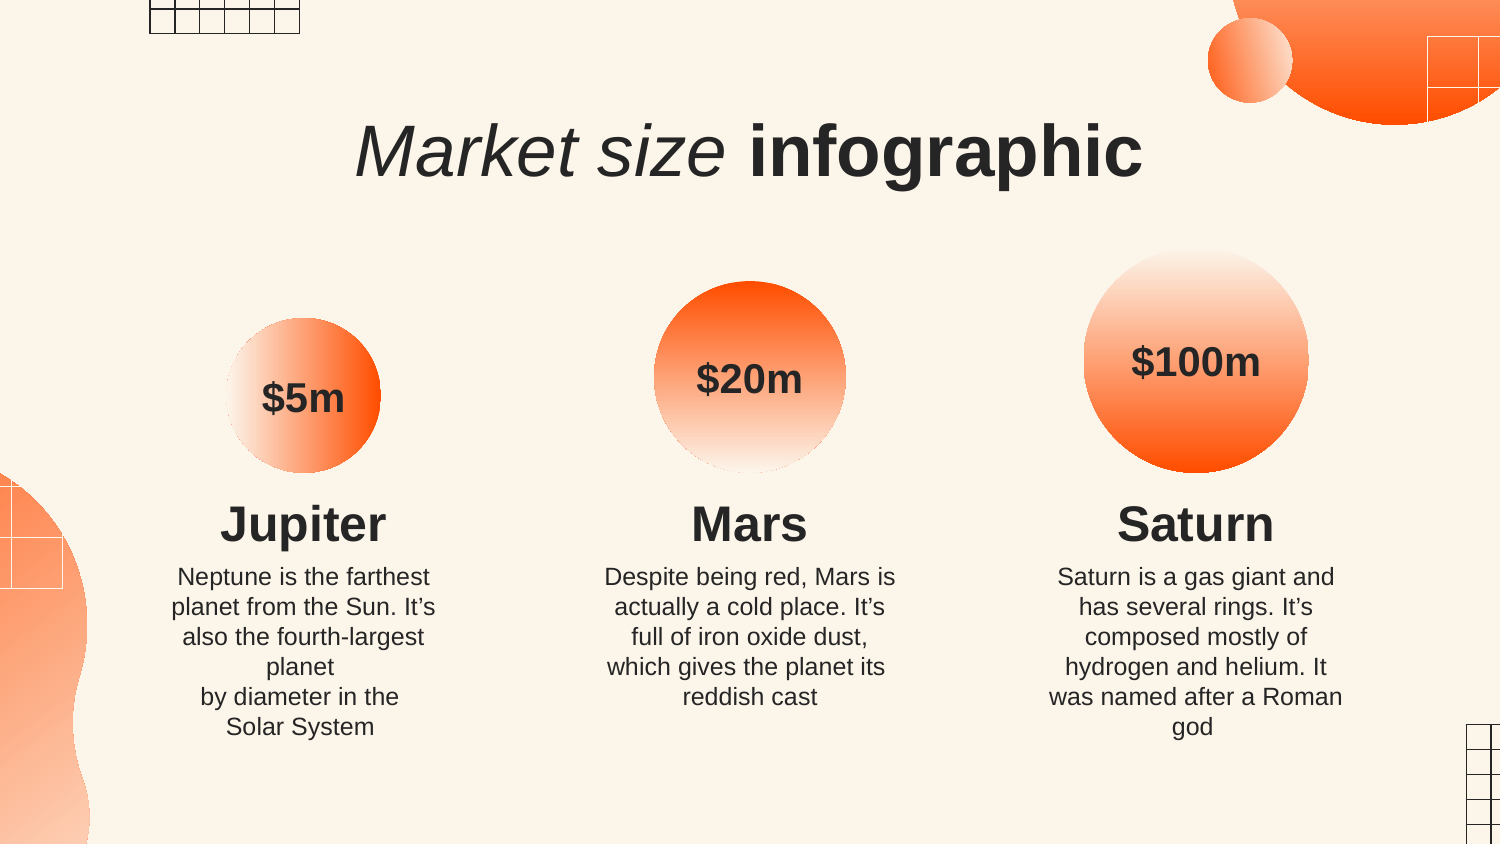

# Market size infographic
$100m
$20m
$5m
Jupiter
Mars
Saturn
Neptune is the farthest planet from the Sun. It’s also the fourth-largest planet
by diameter in the
Solar System
Despite being red, Mars is actually a cold place. It’s full of iron oxide dust, which gives the planet its
reddish cast
Saturn is a gas giant and has several rings. It’s composed mostly of hydrogen and helium. It was named after a Roman god